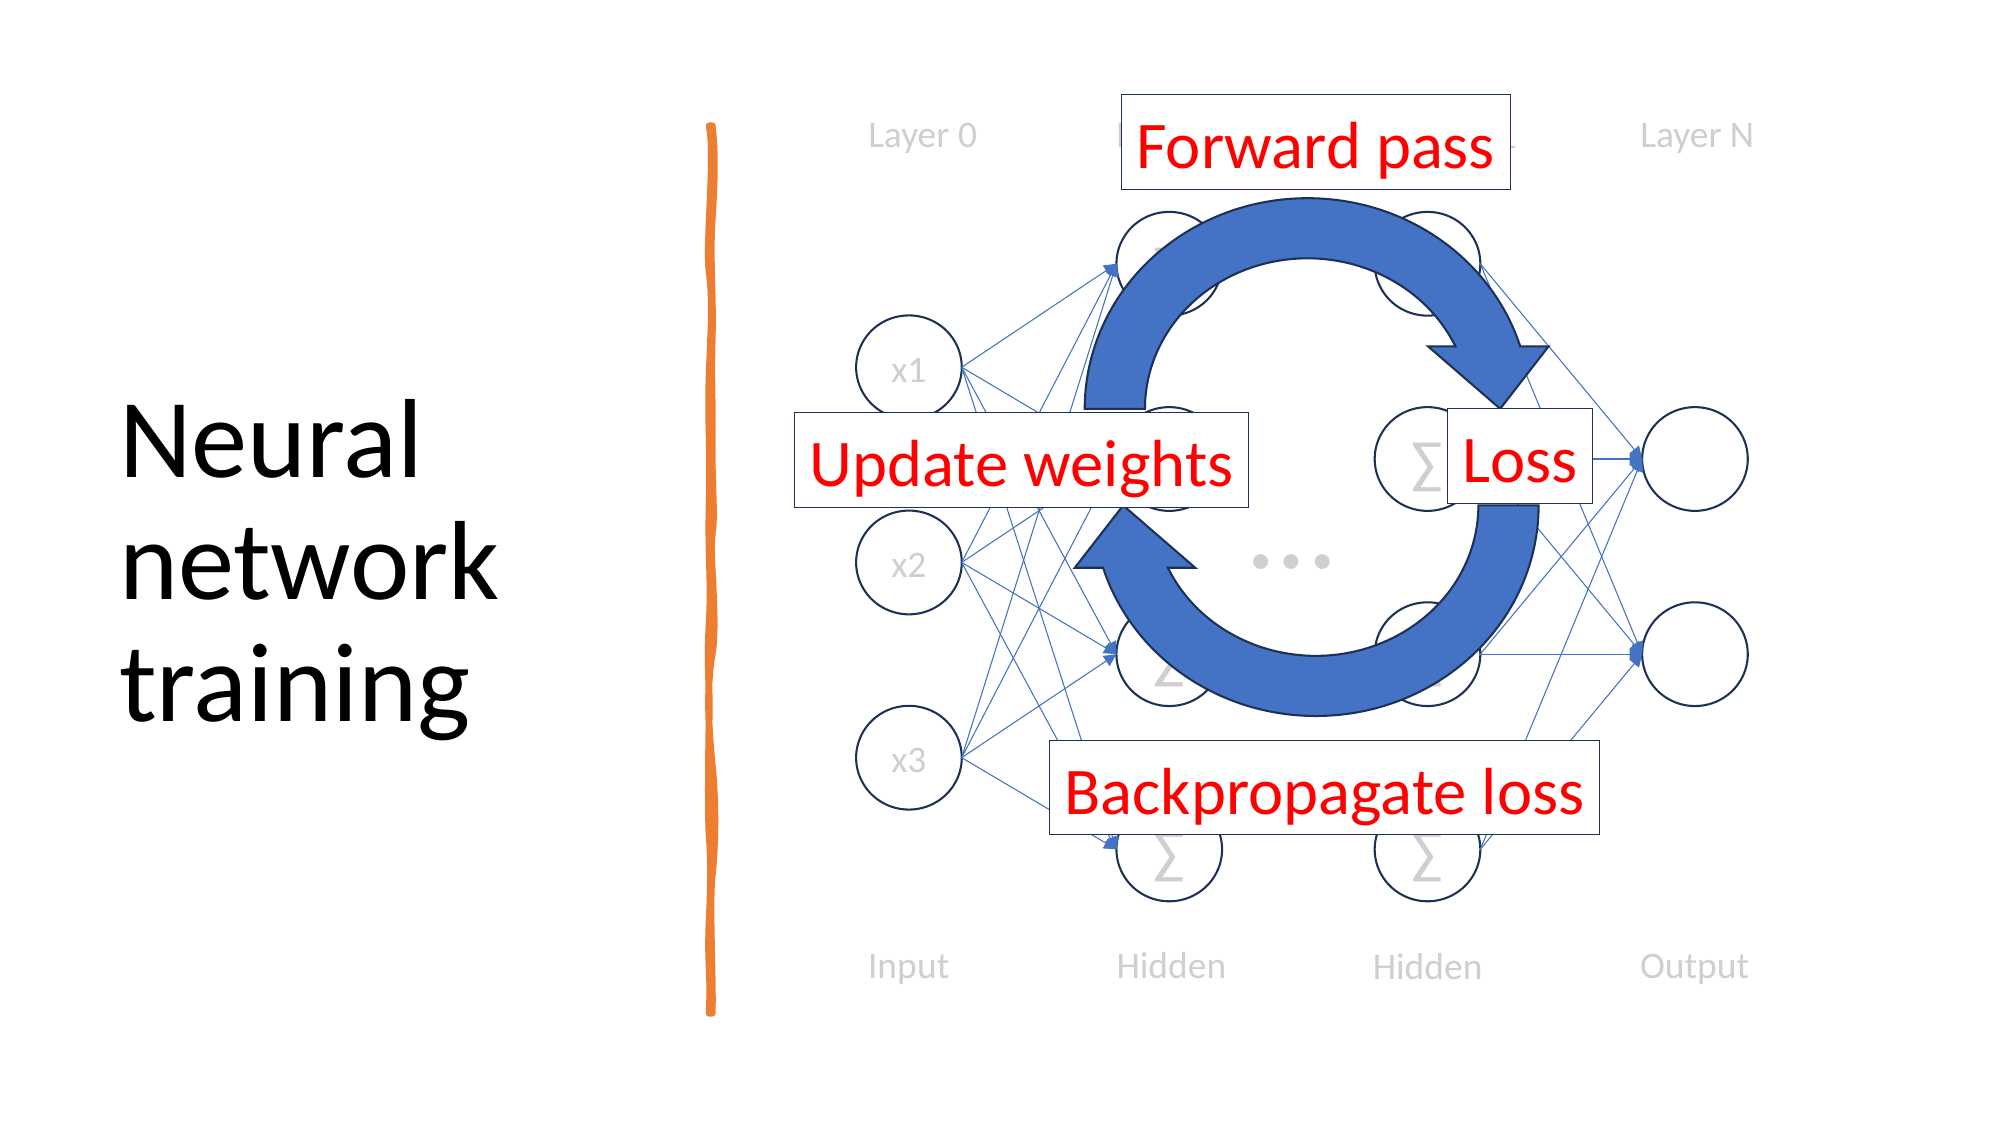

Forward pass

Loss
Update weights
Backpropagate loss

Layer 0
Layer 1
Layer N
Layer N-1
# Neural network training
∑
∑
∑
∑
∑
∑
∑
∑
x1

…

x2

x3
Input
Hidden
Output
Hidden